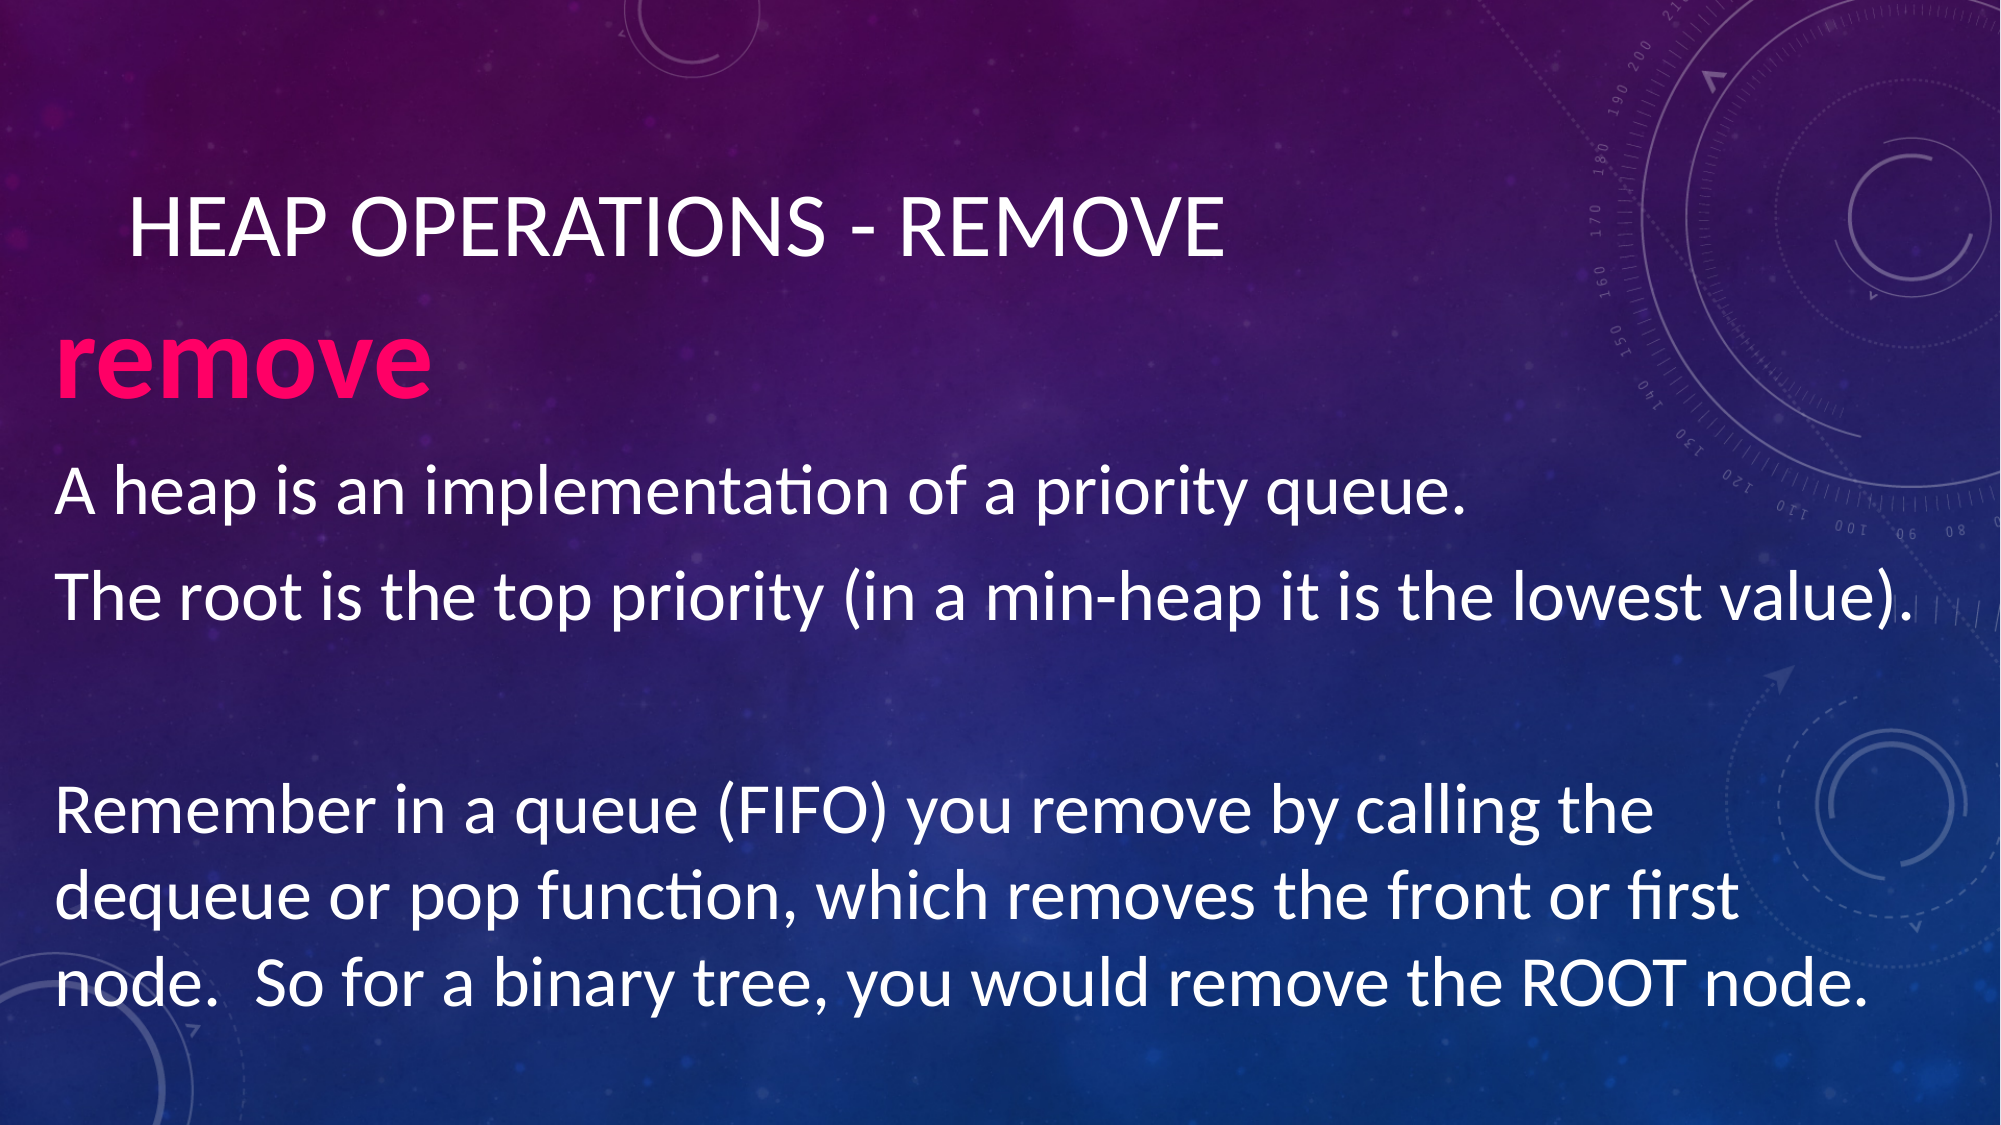

# heap operations - Remove
remove
A heap is an implementation of a priority queue.
The root is the top priority (in a min-heap it is the lowest value).

Remember in a queue (FIFO) you remove by calling the dequeue or pop function, which removes the front or first node.  So for a binary tree, you would remove the ROOT node.